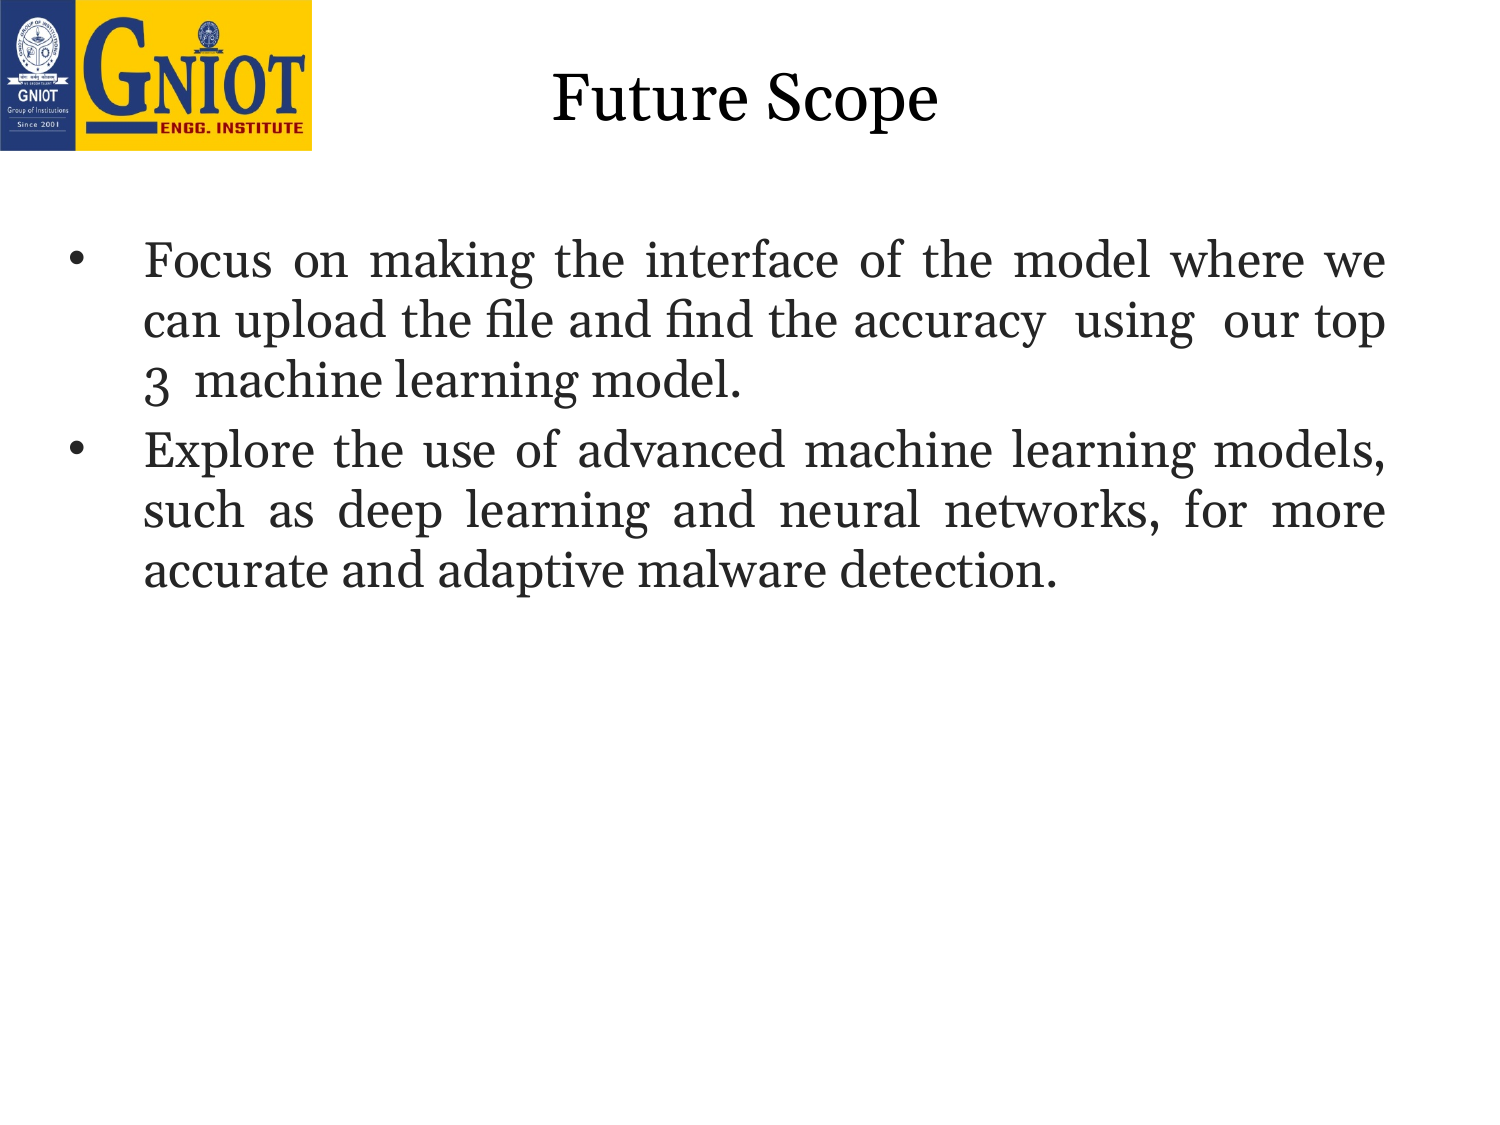

# Future Scope
Focus on making the interface of the model where we can upload the file and find the accuracy  using  our top 3  machine learning model.
Explore the use of advanced machine learning models, such as deep learning and neural networks, for more accurate and adaptive malware detection.